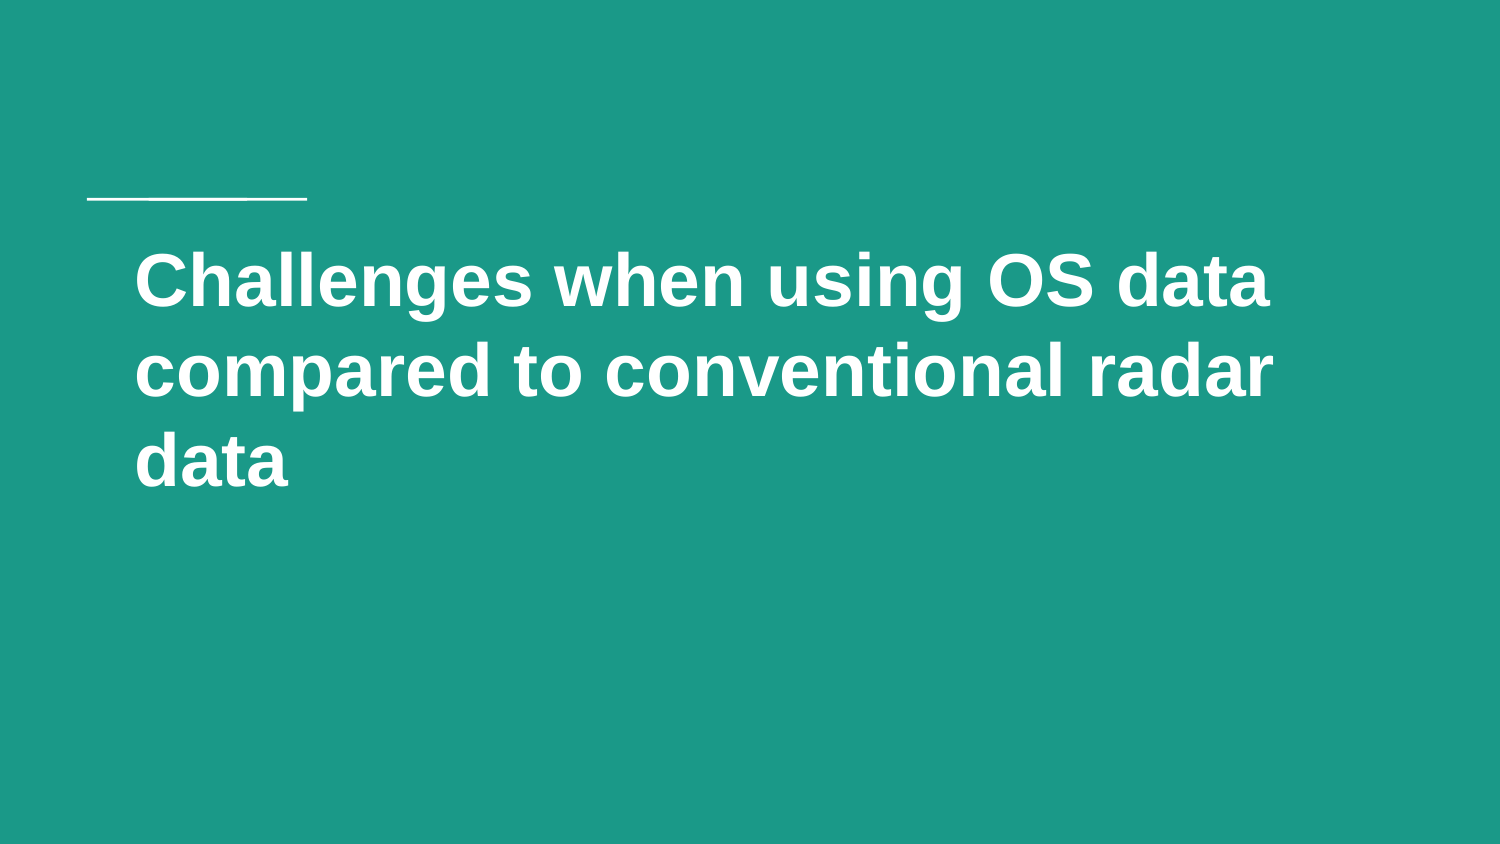

# Challenges when using OS data compared to conventional radar data